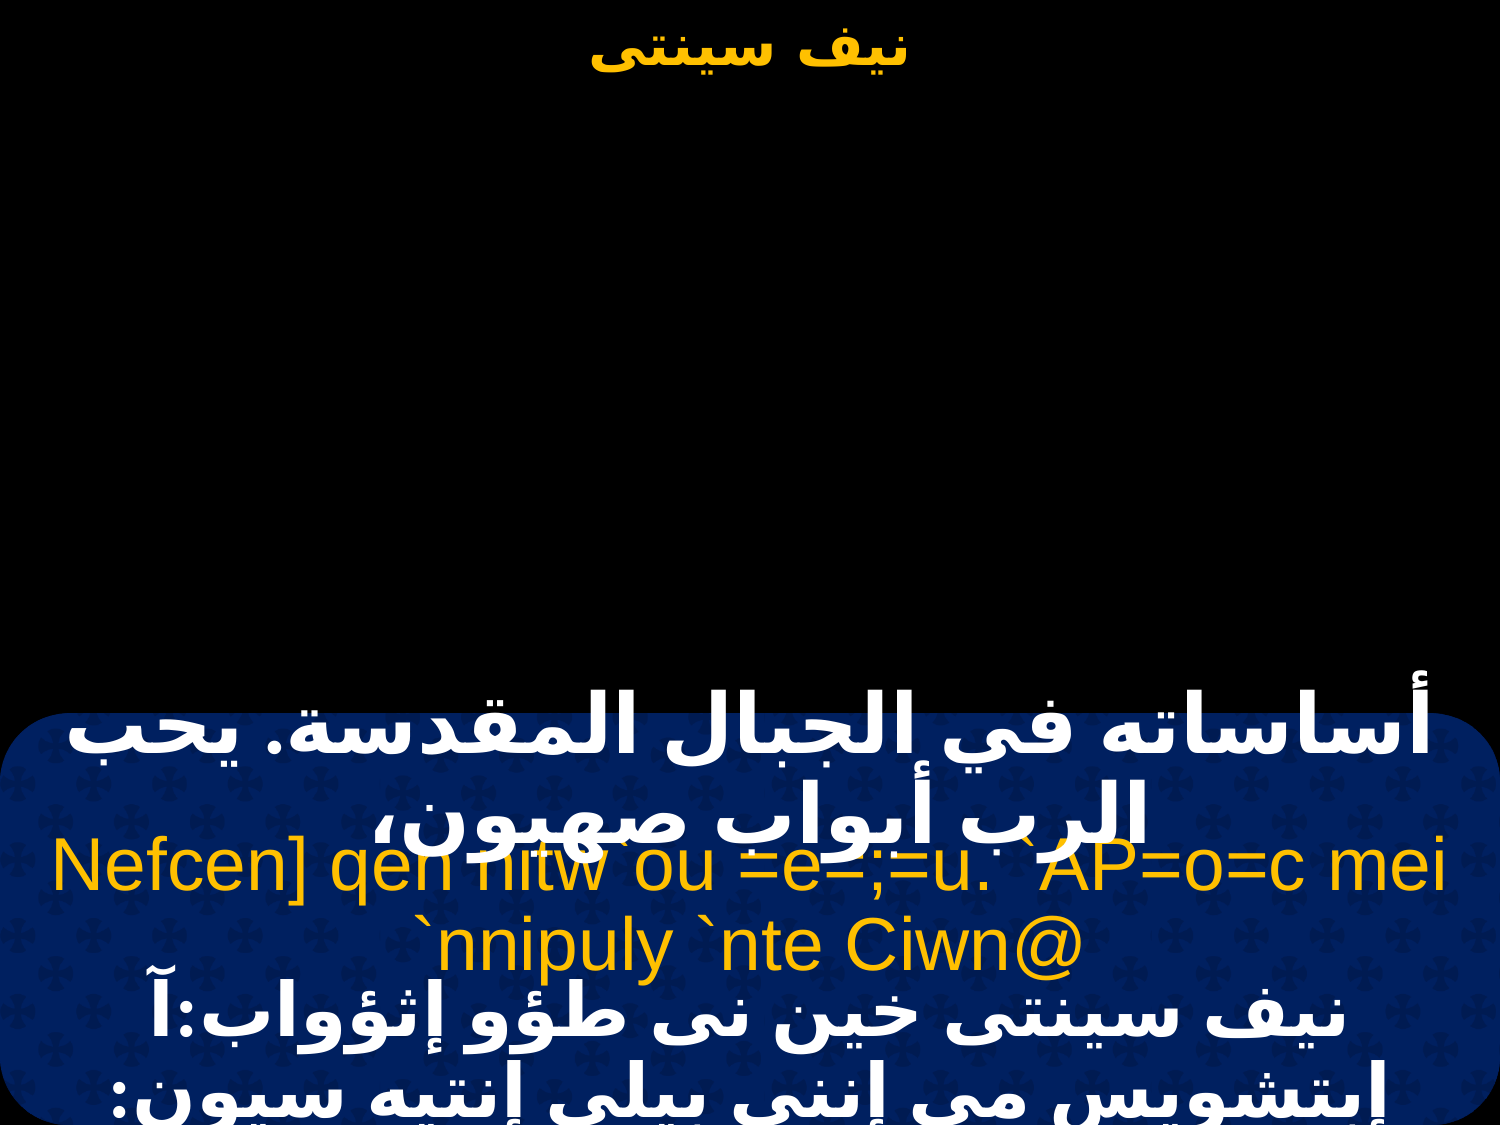

# نيف سينتى
أساساته في الجبال المقدسة. يحب الرب أبواب صهيون،
Nefcen] qen nitw`ou =e=;=u. `AP=o=c mei `nnipuly `nte Ciwn@
نيف سينتى خين نى طؤو إثؤواب:آ إبتشويس مي إننى بيلي إنتيه سيون: